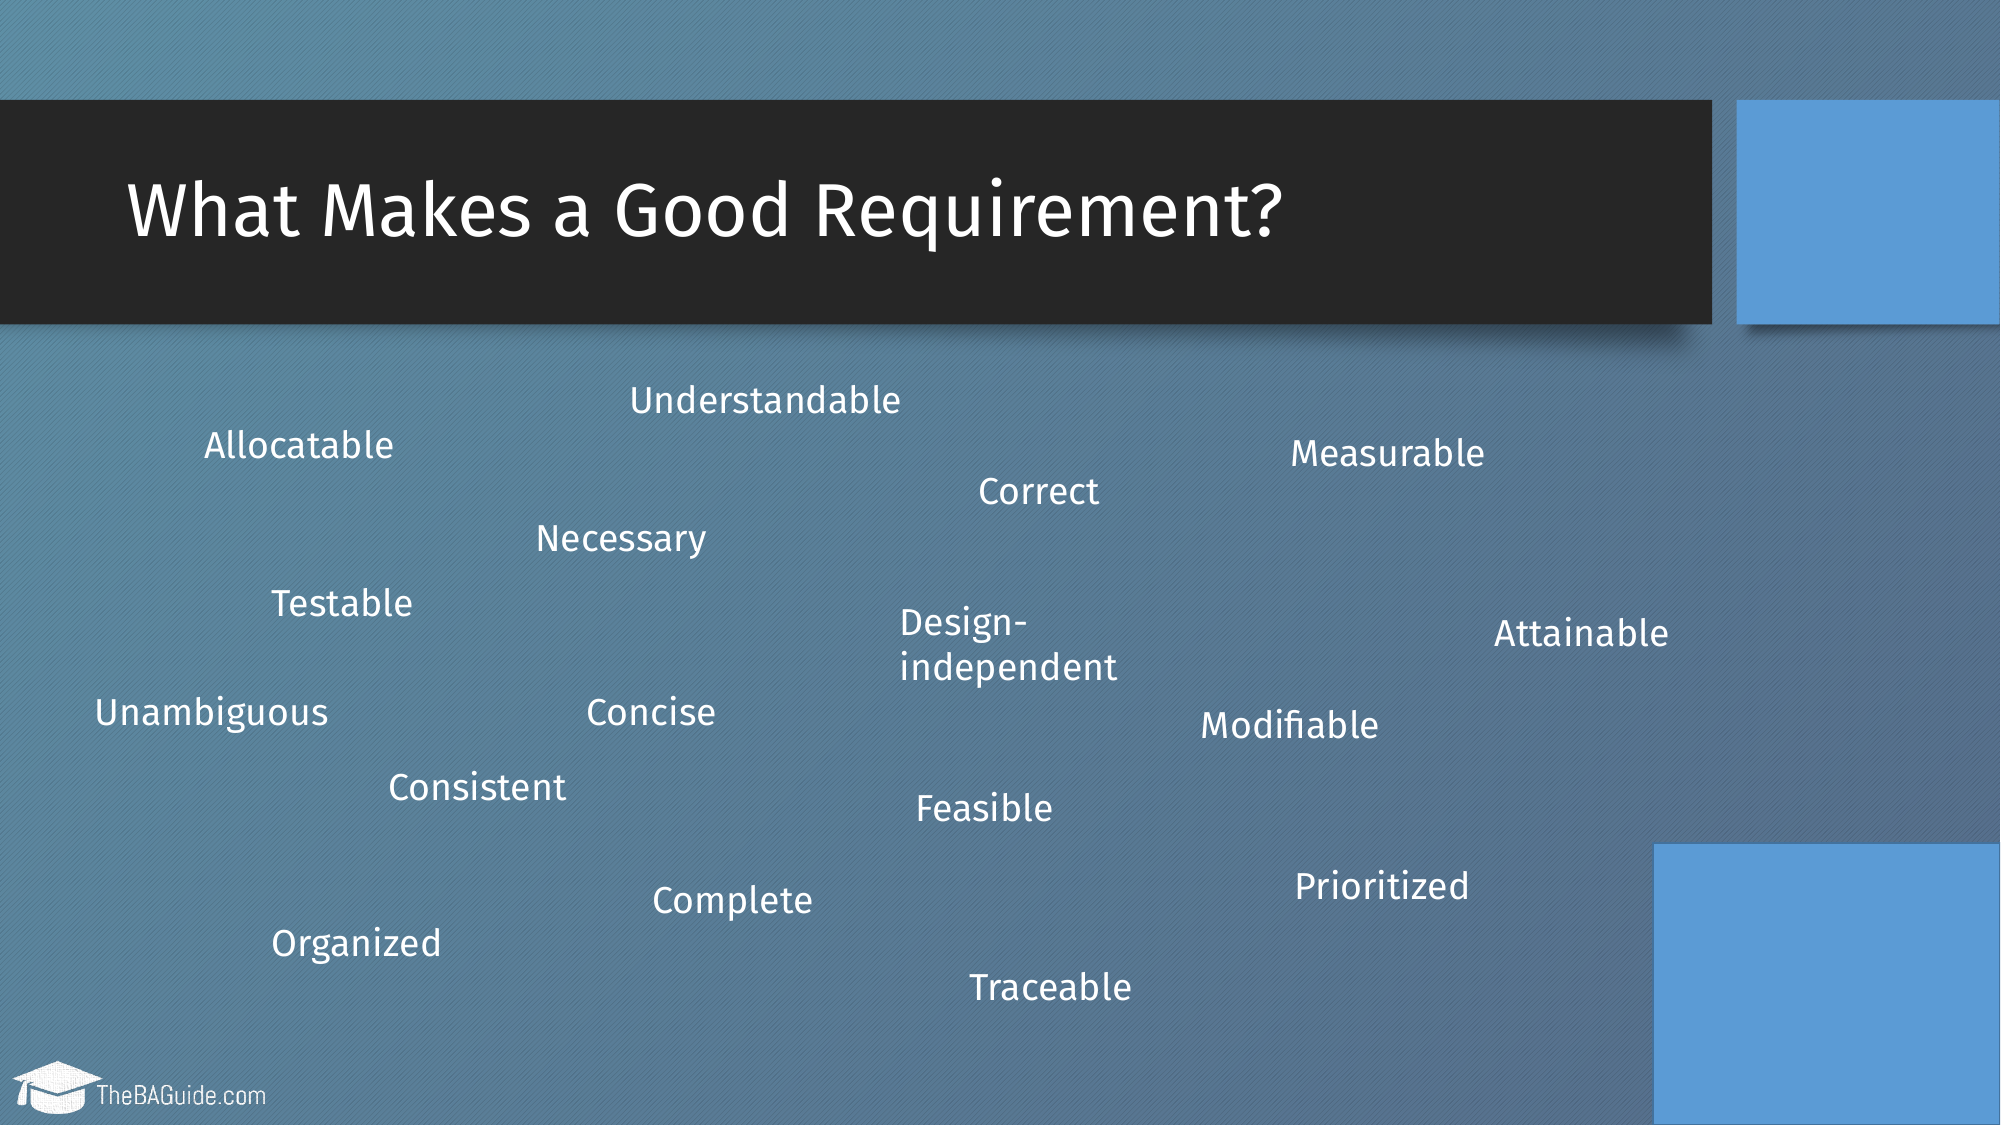

# What Makes a Good Requirement?
Understandable
Allocatable
Measurable
Correct
Necessary
Testable
Design-independent
Attainable
Unambiguous
Concise
Modifiable
Consistent
Feasible
Prioritized
Complete
Organized
Traceable